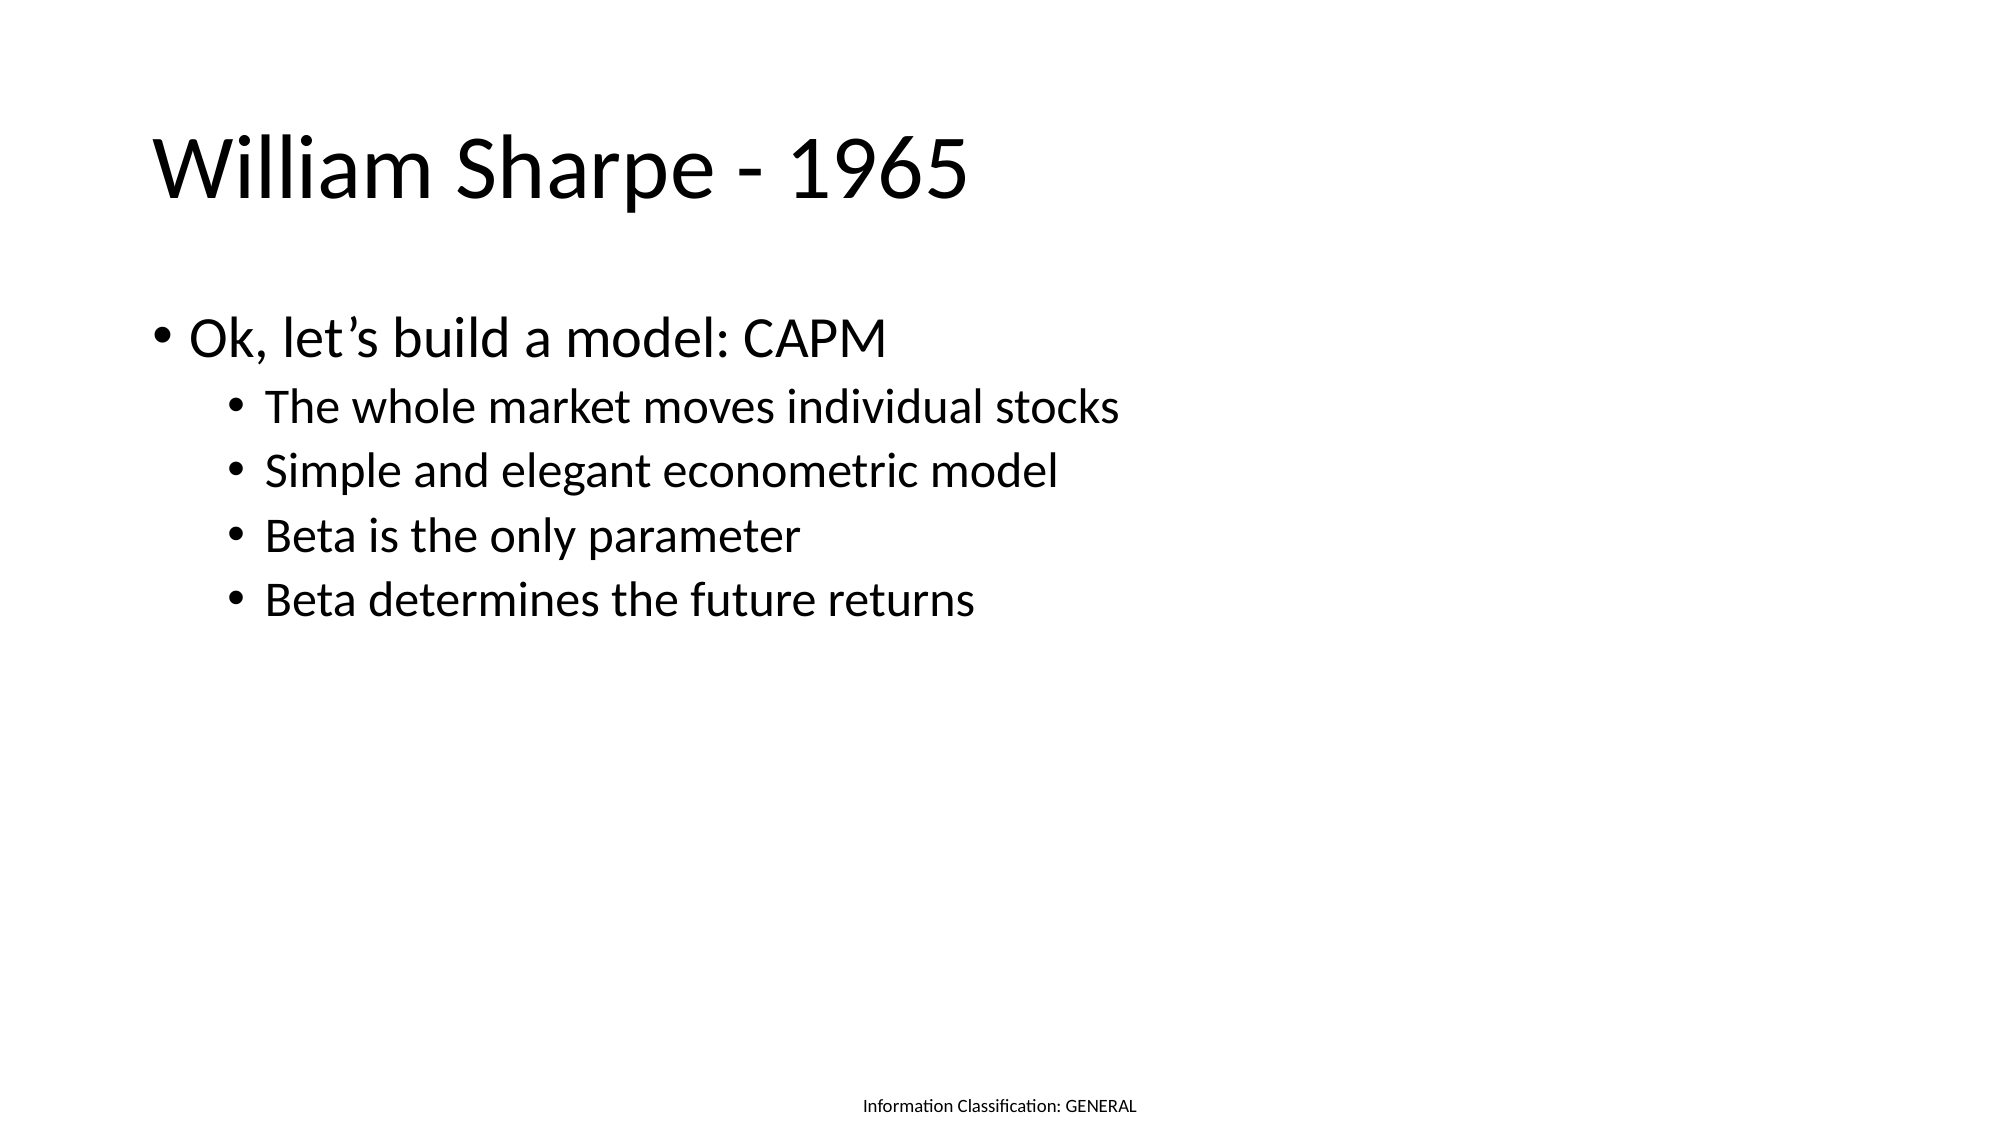

# William Sharpe - 1965
Ok, let’s build a model: CAPM
The whole market moves individual stocks
Simple and elegant econometric model
Beta is the only parameter
Beta determines the future returns